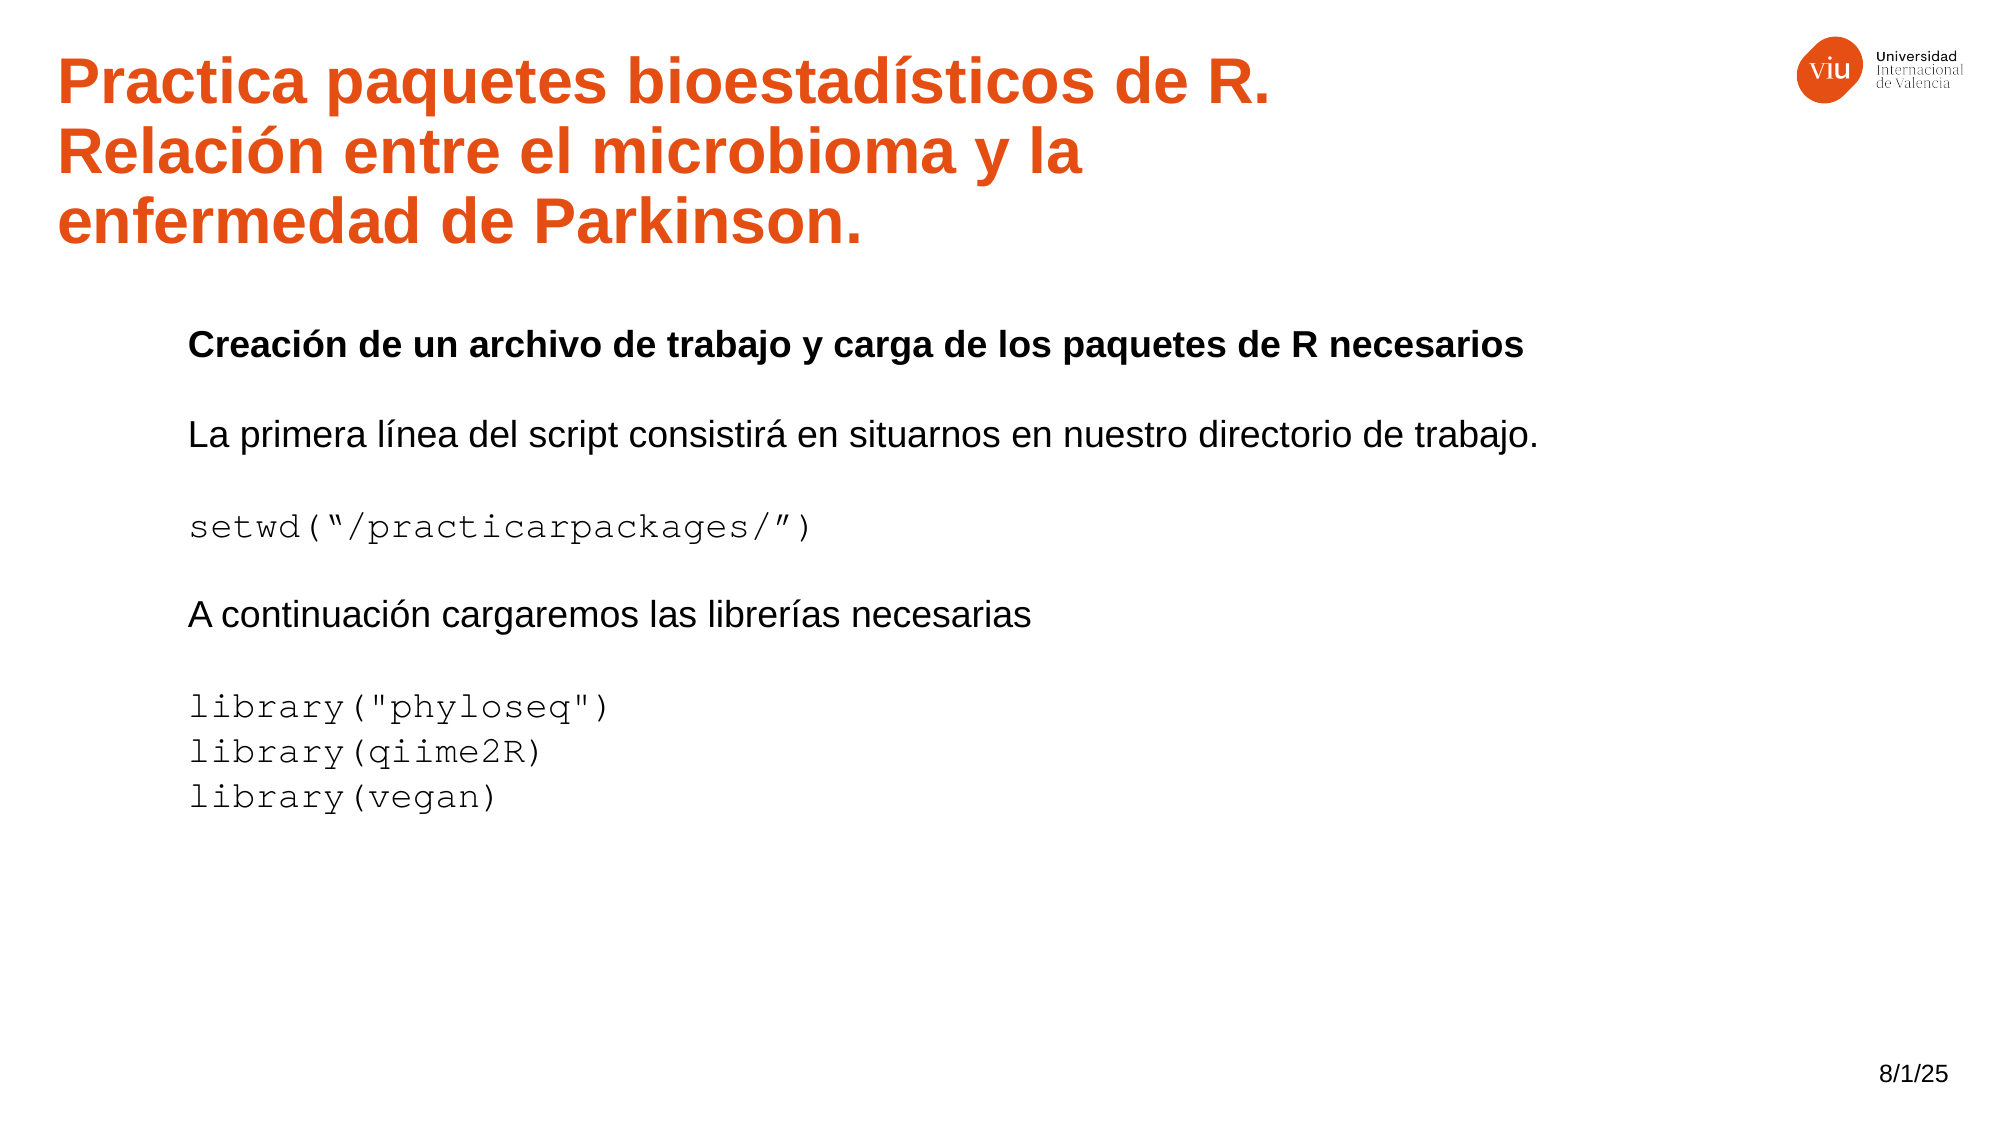

Practica paquetes bioestadísticos de R. Relación entre el microbioma y la enfermedad de Parkinson.

Creación de un archivo de trabajo y carga de los paquetes de R necesarios

La primera línea del script consistirá en situarnos en nuestro directorio de trabajo.

setwd(“/practicarpackages/”)

A continuación cargaremos las librerías necesarias

library("phyloseq")
library(qiime2R)
library(vegan)